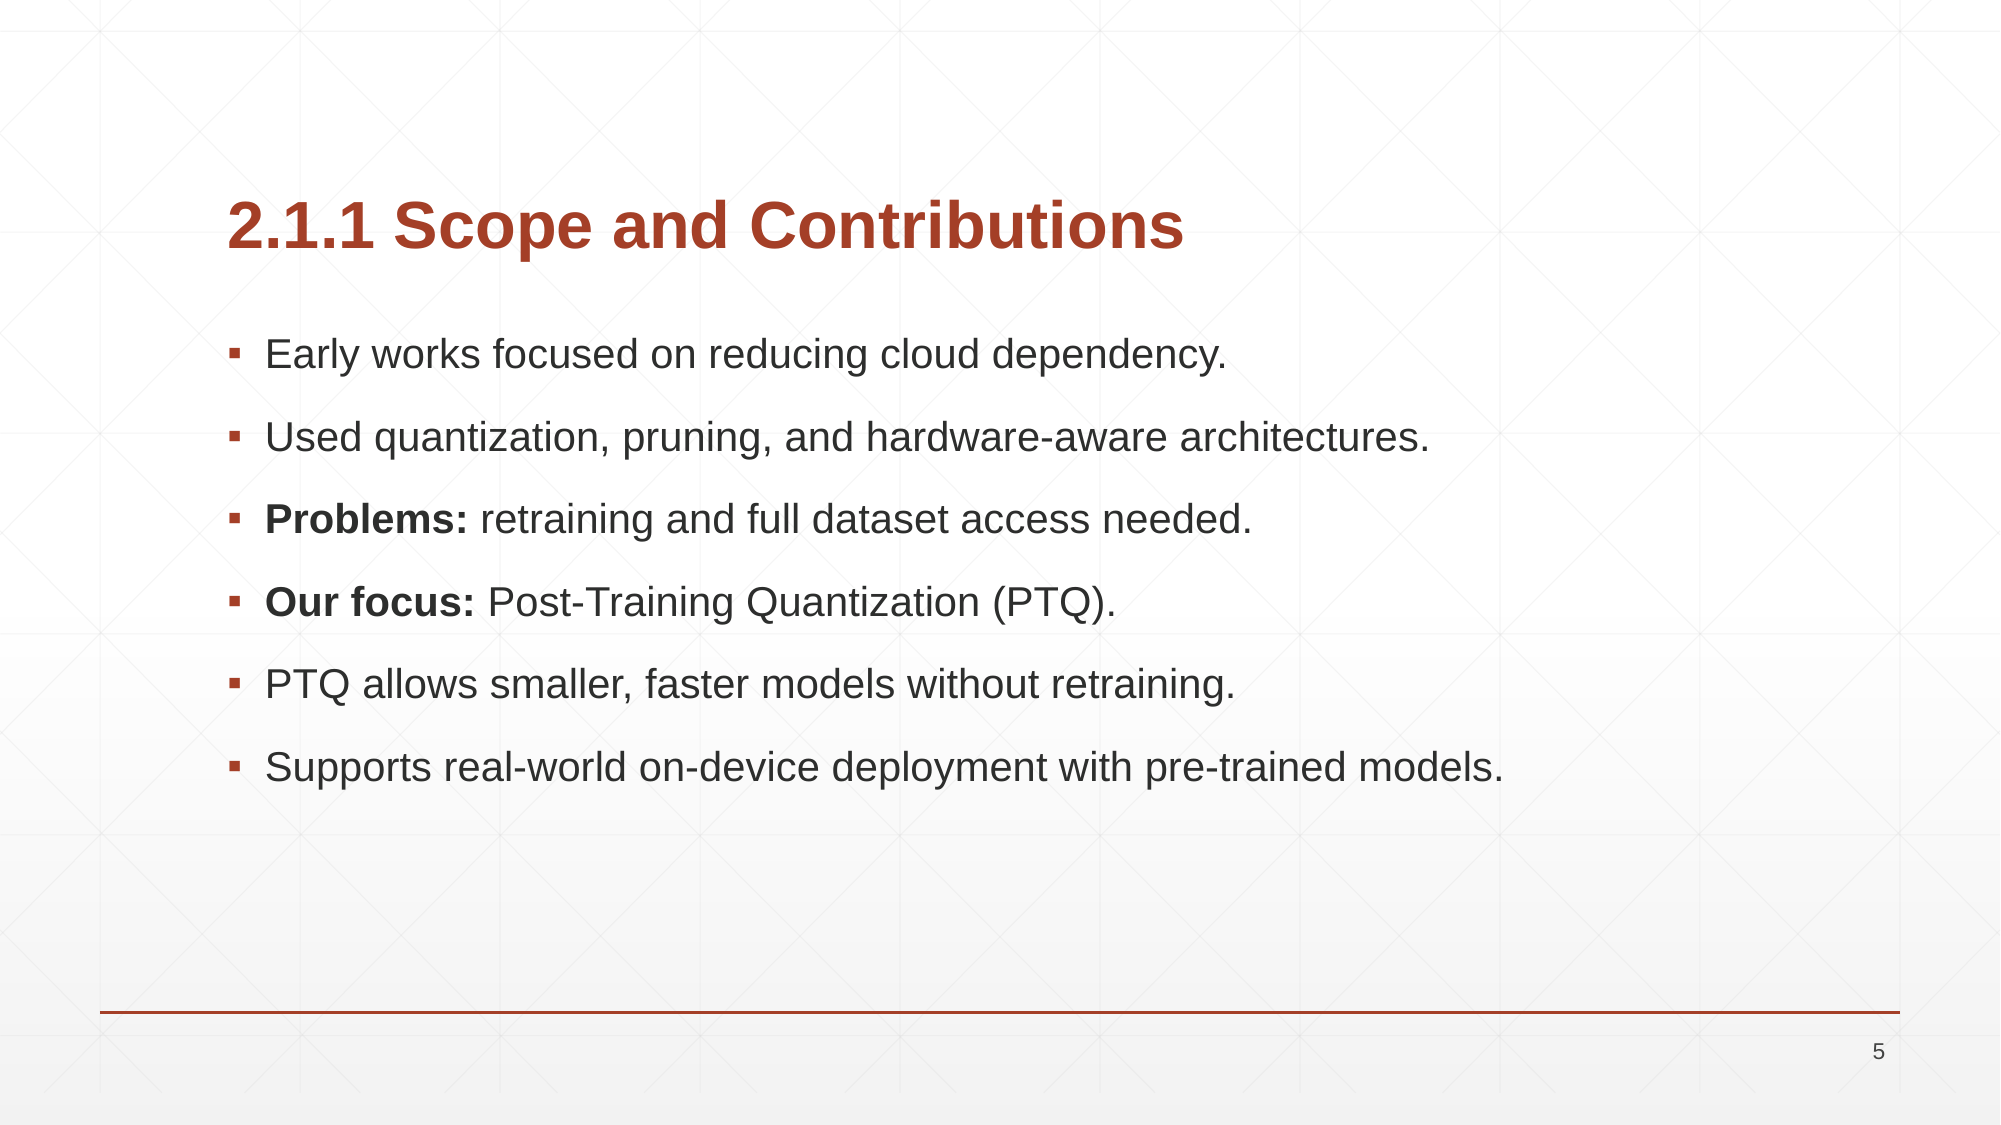

# 2.1.1 Scope and Contributions
Early works focused on reducing cloud dependency.
Used quantization, pruning, and hardware-aware architectures.
Problems: retraining and full dataset access needed.
Our focus: Post-Training Quantization (PTQ).
PTQ allows smaller, faster models without retraining.
Supports real-world on-device deployment with pre-trained models.
5